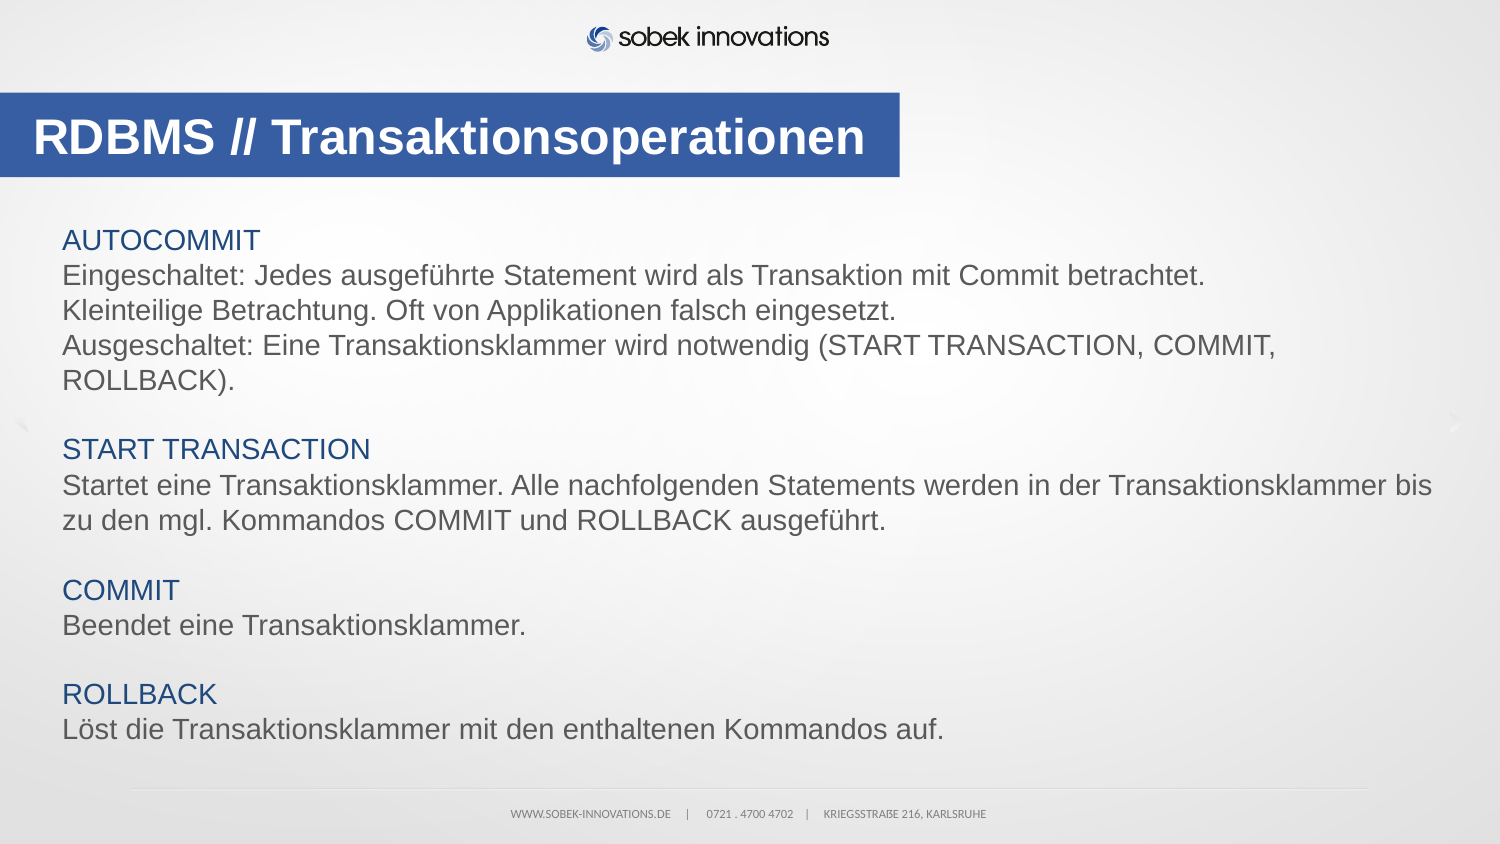

# RDBMS // Transaktionsoperationen
AUTOCOMMIT
Eingeschaltet: Jedes ausgeführte Statement wird als Transaktion mit Commit betrachtet.
Kleinteilige Betrachtung. Oft von Applikationen falsch eingesetzt.
Ausgeschaltet: Eine Transaktionsklammer wird notwendig (START TRANSACTION, COMMIT, ROLLBACK).

START TRANSACTION
Startet eine Transaktionsklammer. Alle nachfolgenden Statements werden in der Transaktionsklammer bis zu den mgl. Kommandos COMMIT und ROLLBACK ausgeführt.

COMMIT
Beendet eine Transaktionsklammer.

ROLLBACK
Löst die Transaktionsklammer mit den enthaltenen Kommandos auf.